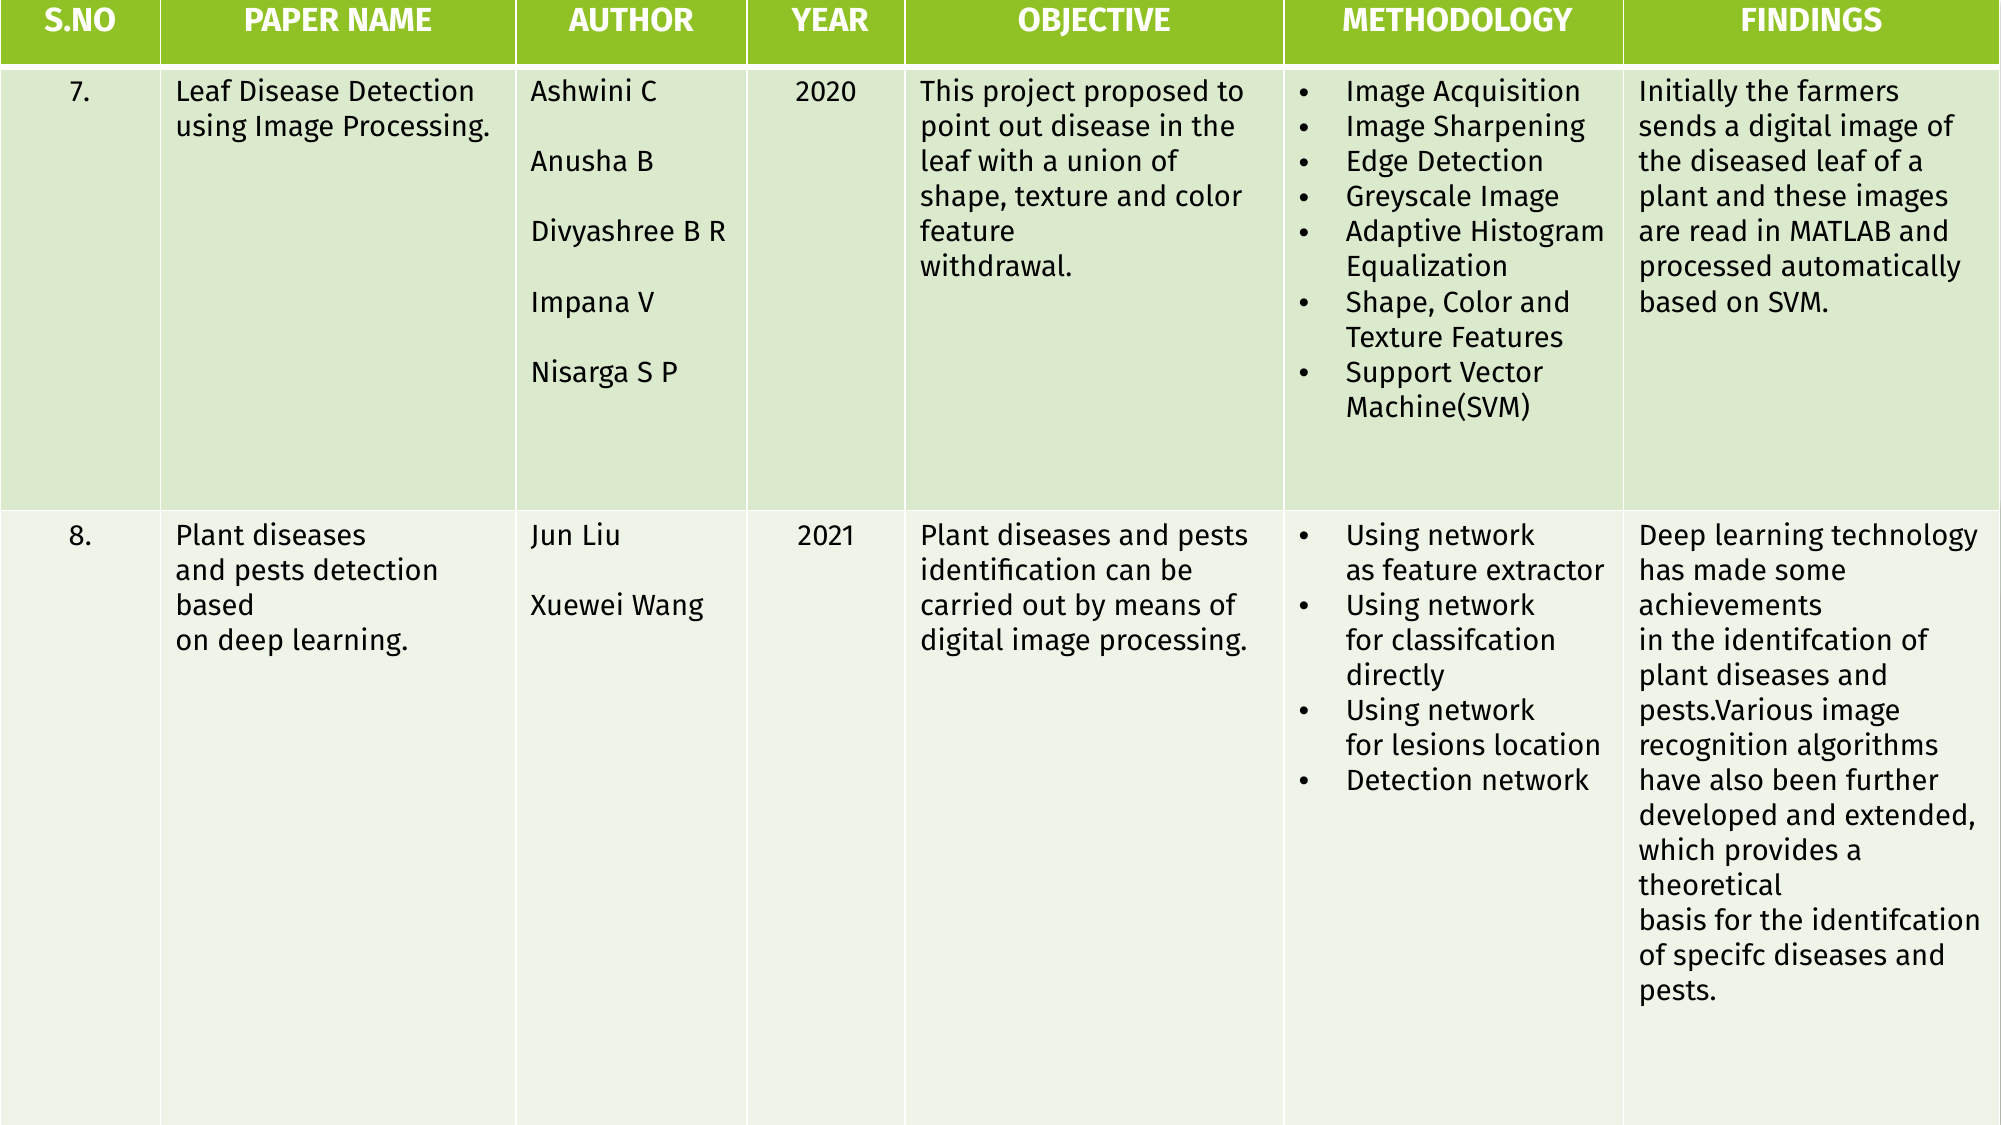

| S.NO | PAPER NAME | AUTHOR | YEAR | OBJECTIVE | METHODOLOGY | FINDINGS |
| --- | --- | --- | --- | --- | --- | --- |
| 7. | Leaf Disease Detection using Image Processing. | Ashwini C Anusha B Divyashree B R Impana V Nisarga S P | 2020 | This project proposed to point out disease in the leaf with a union of shape, texture and color feature withdrawal. | Image Acquisition Image Sharpening Edge Detection Greyscale Image Adaptive Histogram Equalization Shape, Color and Texture Features Support Vector Machine(SVM) | Initially the farmers sends a digital image of the diseased leaf of a plant and these images are read in MATLAB and processed automatically based on SVM. |
| 8. | Plant diseases and pests detection based on deep learning. | Jun Liu Xuewei Wang | 2021 | Plant diseases and pests identification can be carried out by means of digital image processing. | Using network as feature extractor Using network for classifcation directly Using network for lesions location Detection network | Deep learning technology has made some achievements in the identifcation of plant diseases and pests.Various image recognition algorithms have also been further developed and extended, which provides a theoretical basis for the identifcation of specifc diseases and pests. |
#